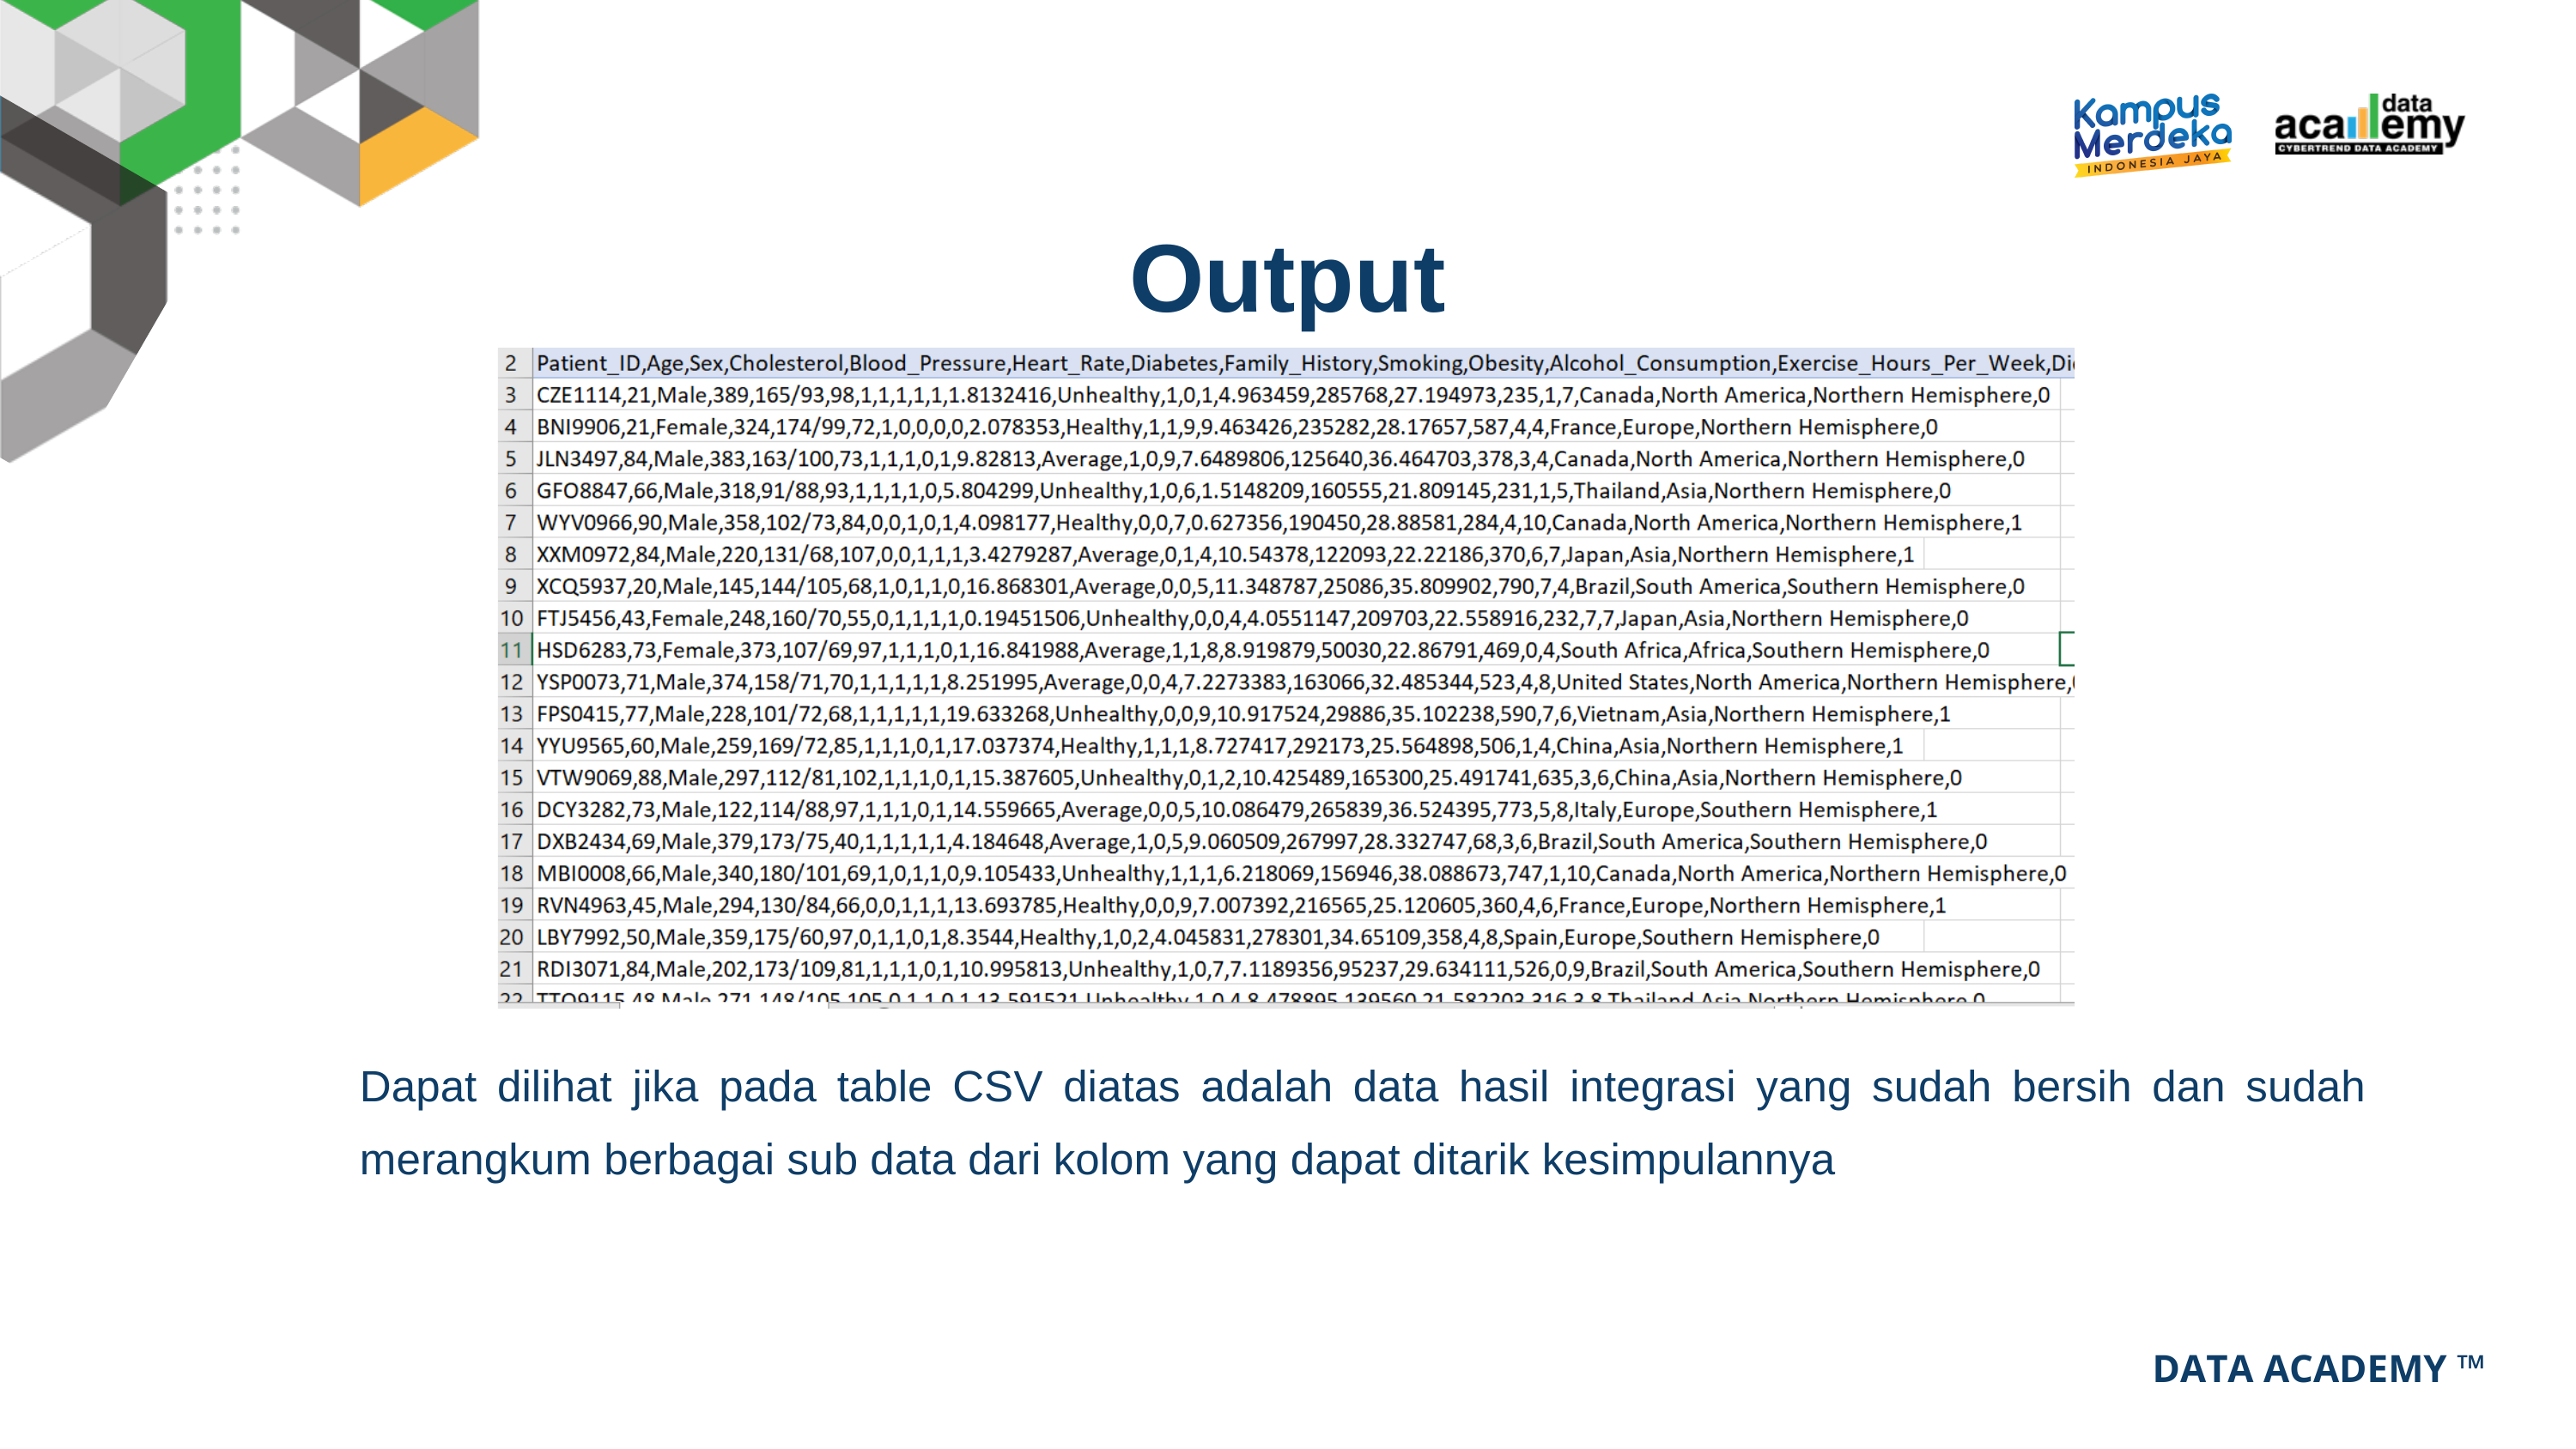

Output

Dapat dilihat jika pada table CSV diatas adalah data hasil integrasi yang sudah bersih dan sudah merangkum berbagai sub data dari kolom yang dapat ditarik kesimpulannya
DATA ACADEMY ™